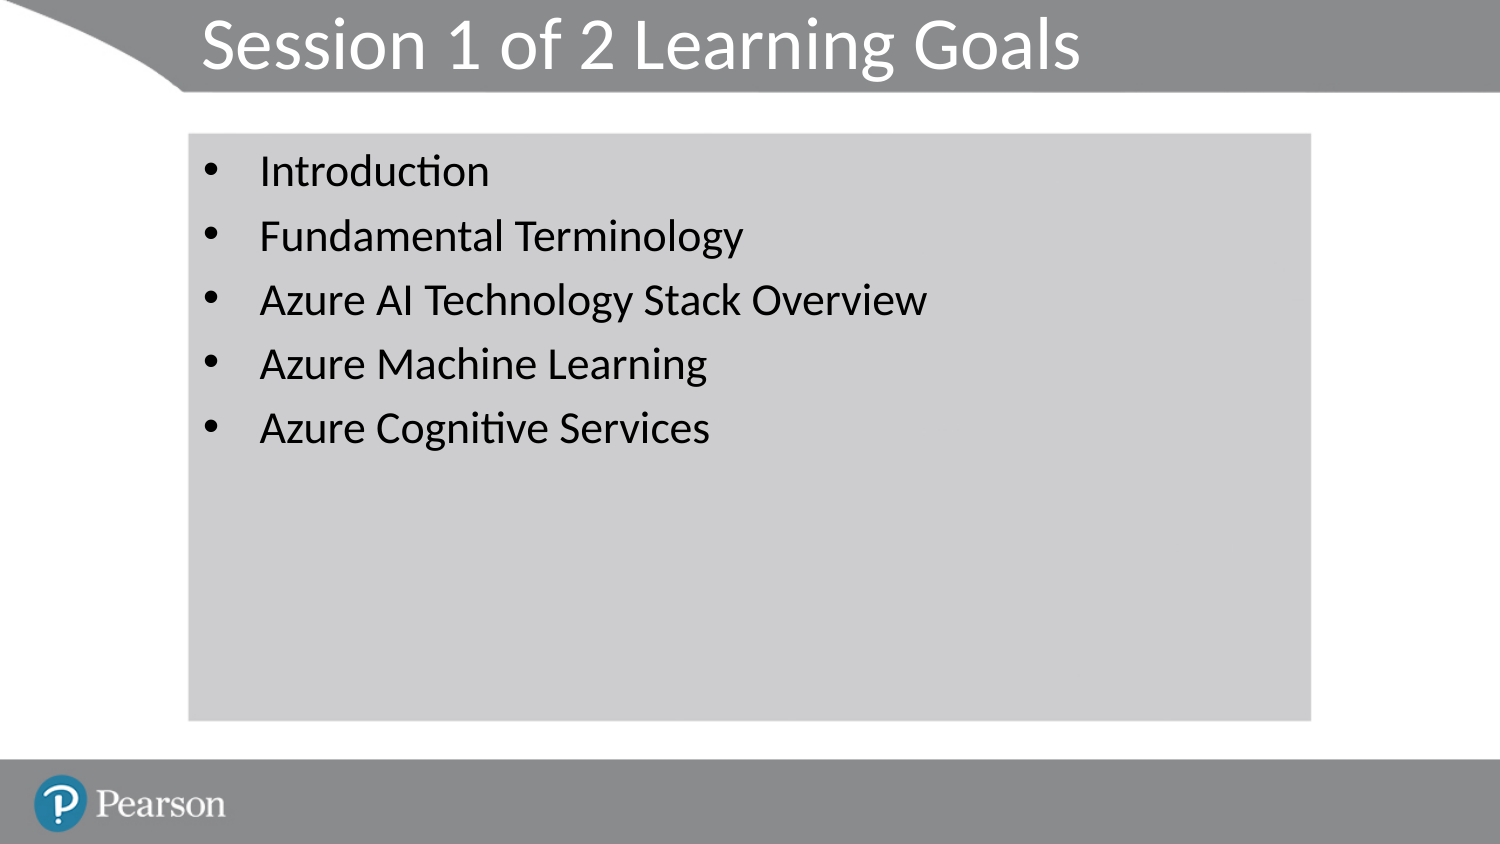

# Session 1 of 2 Learning Goals
Introduction
Fundamental Terminology
Azure AI Technology Stack Overview
Azure Machine Learning
Azure Cognitive Services